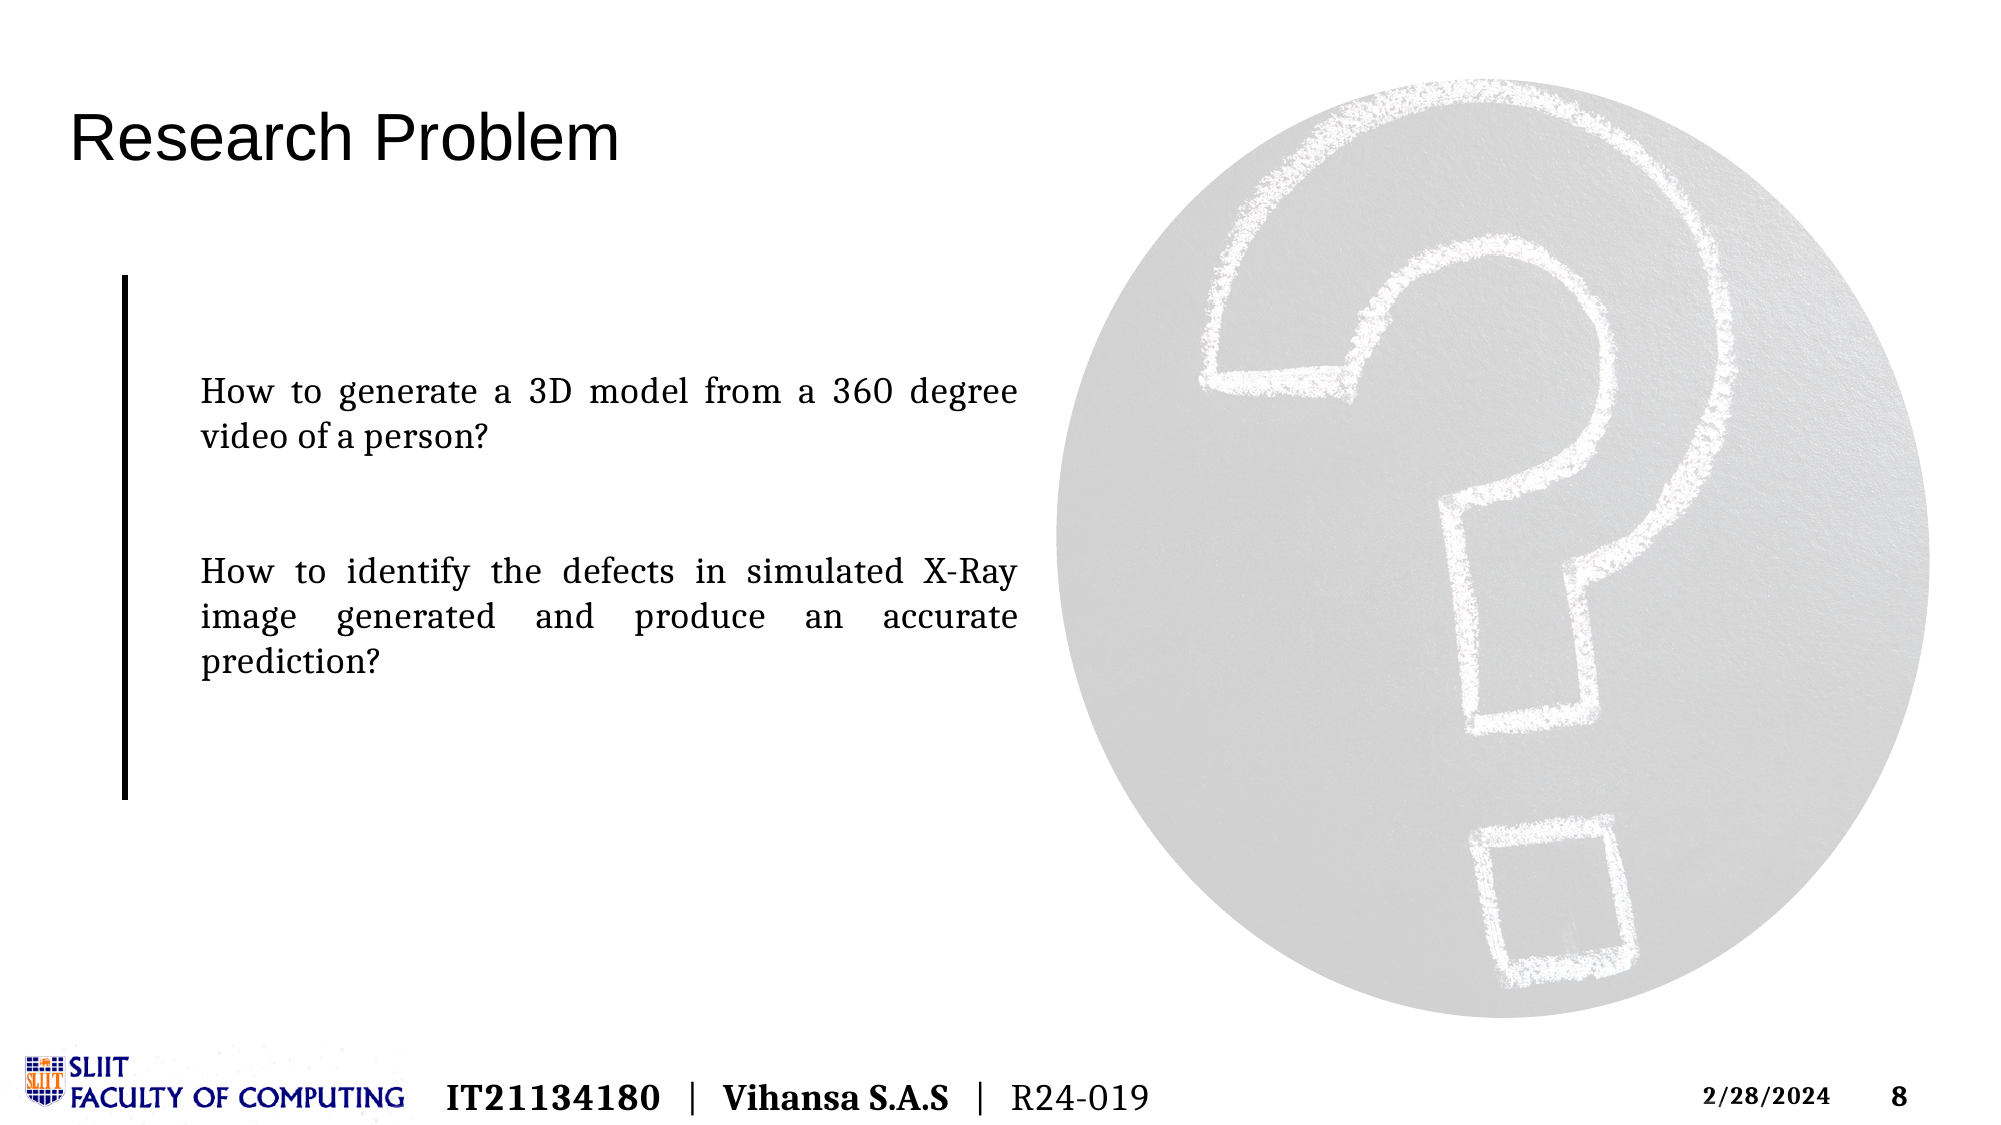

# Research Problem

How to generate a 3D model from a 360 degree video of a person?

How to identify the defects in simulated X-Ray image generated and produce an accurate prediction?

IT21134180   |   Vihansa S.A.S   |   R24-019